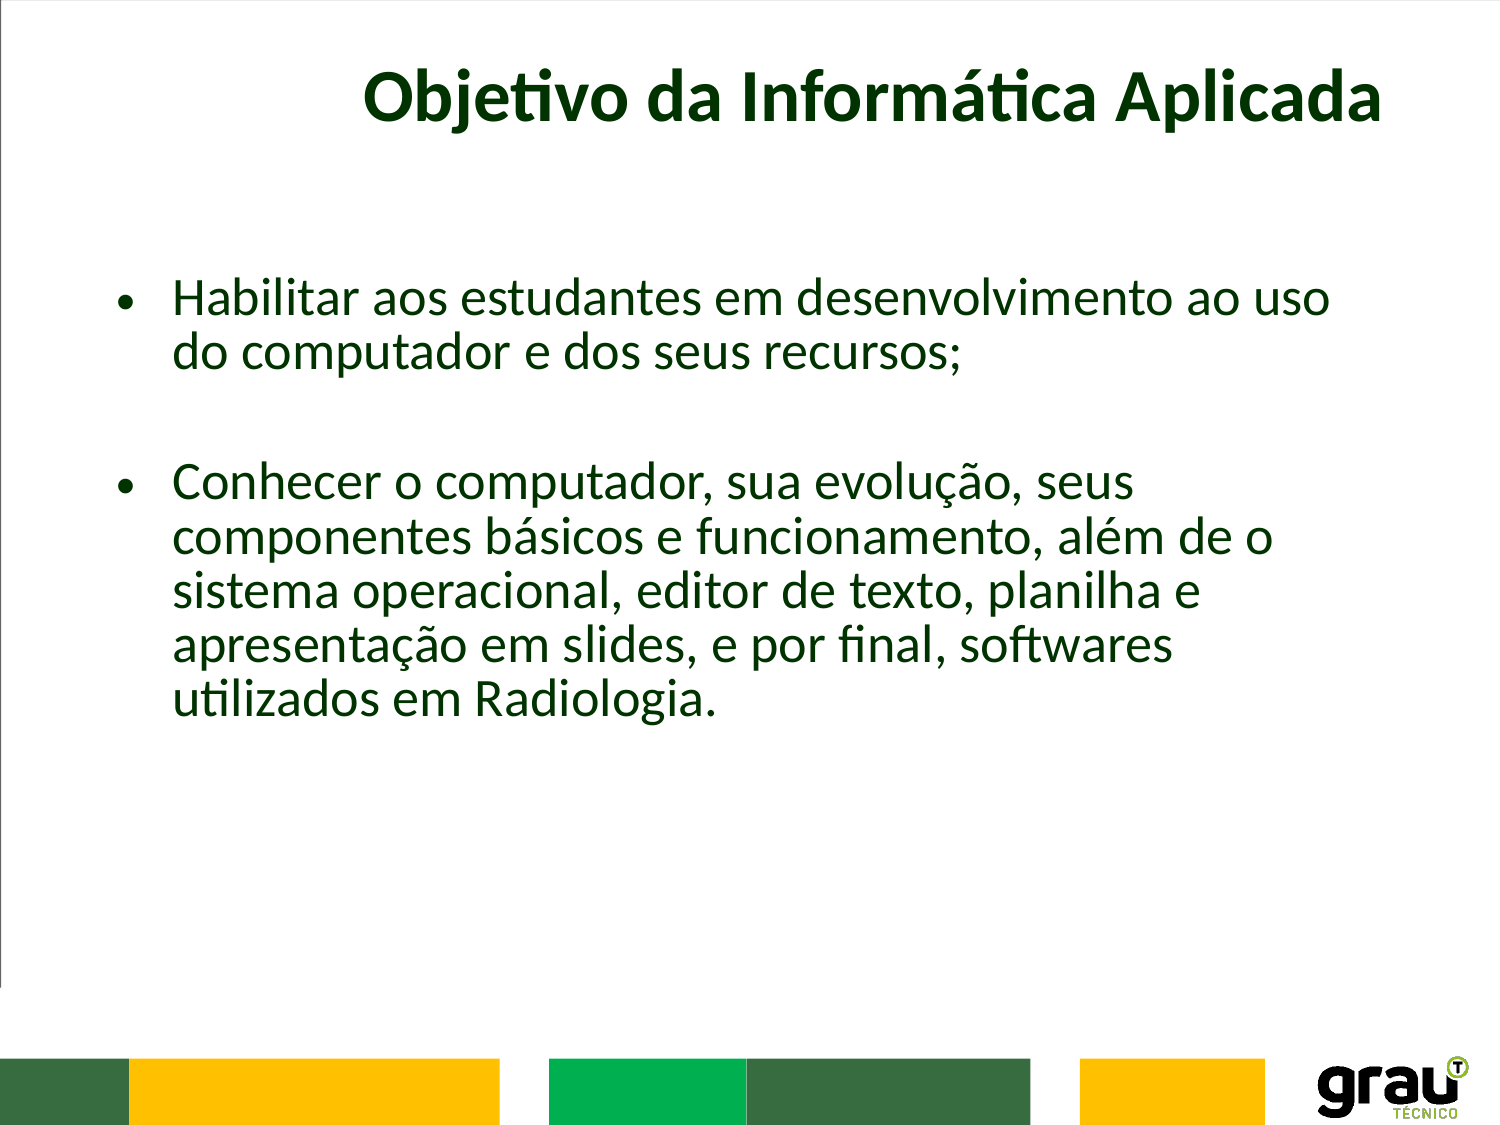

# Objetivo da Informática Aplicada
Habilitar aos estudantes em desenvolvimento ao uso do computador e dos seus recursos;

Conhecer o computador, sua evolução, seus componentes básicos e funcionamento, além de o sistema operacional, editor de texto, planilha e apresentação em slides, e por final, softwares utilizados em Radiologia.